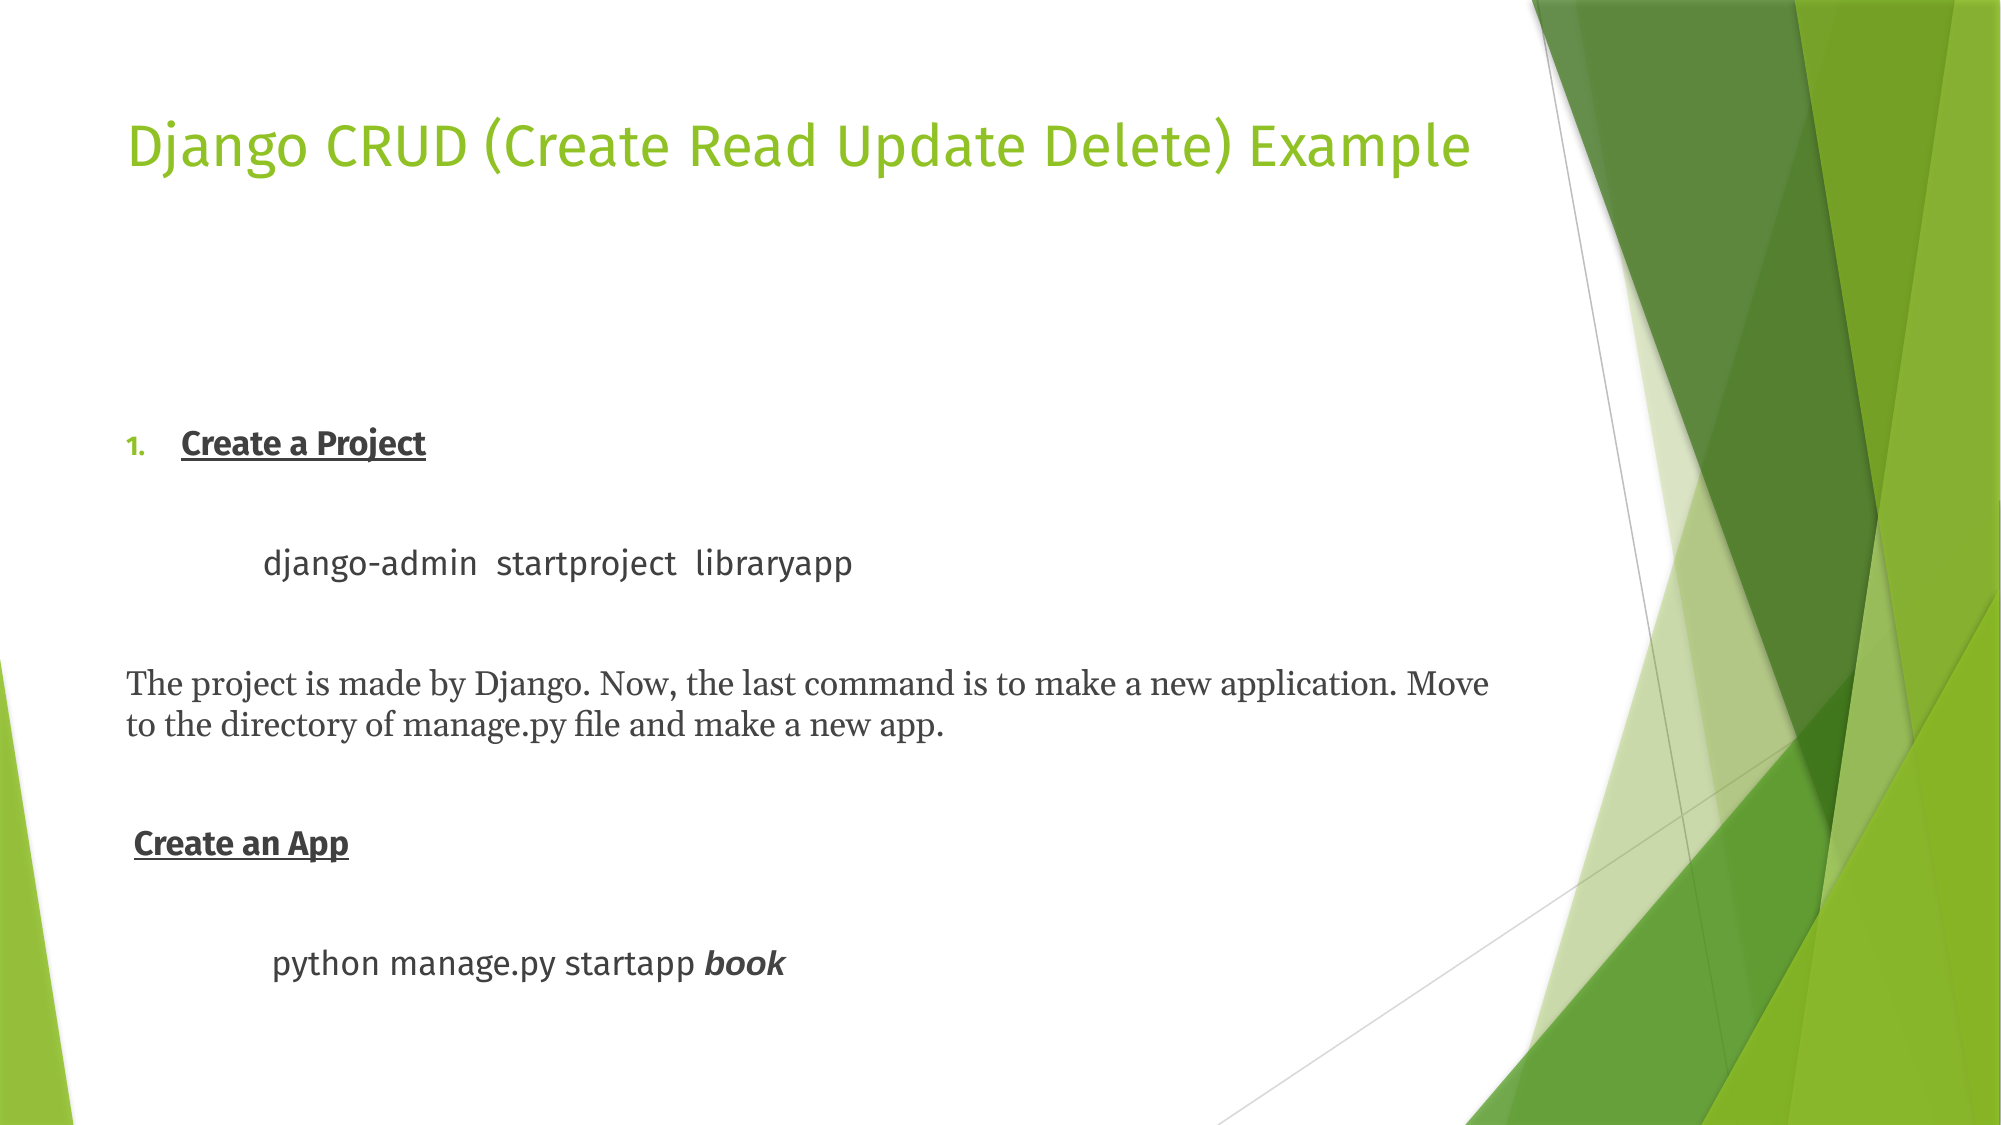

# Django CRUD (Create Read Update Delete) Example

Create a Project

	django-admin  startproject  libraryapp

The project is made by Django. Now, the last command is to make a new application. Move to the directory of manage.py file and make a new app.

 Create an App

	 python manage.py startapp book